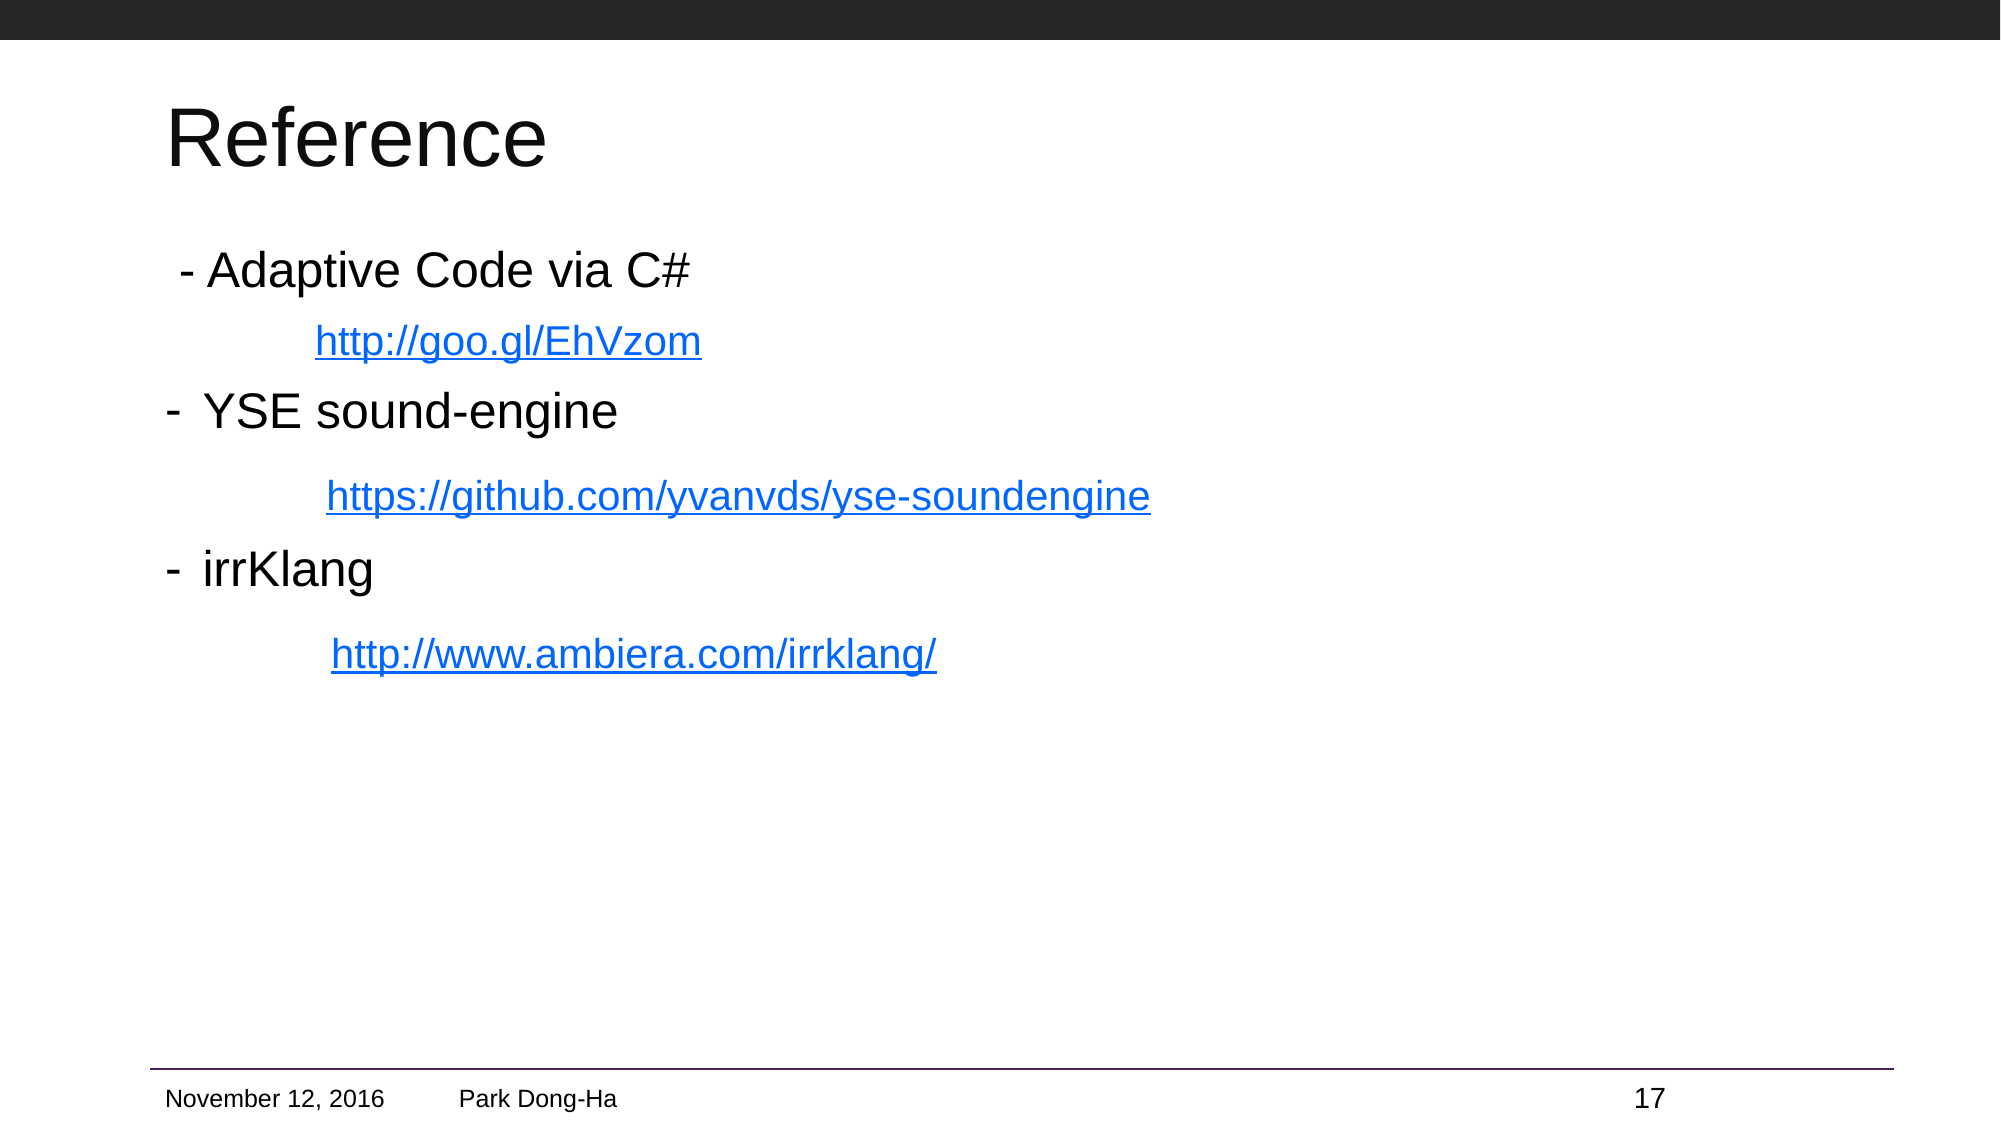

# Reference
 - Adaptive Code via C#
	http://goo.gl/EhVzom
YSE sound-engine
	 https://github.com/yvanvds/yse-soundengine
irrKlang
	 http://www.ambiera.com/irrklang/

Park Dong-Ha
17